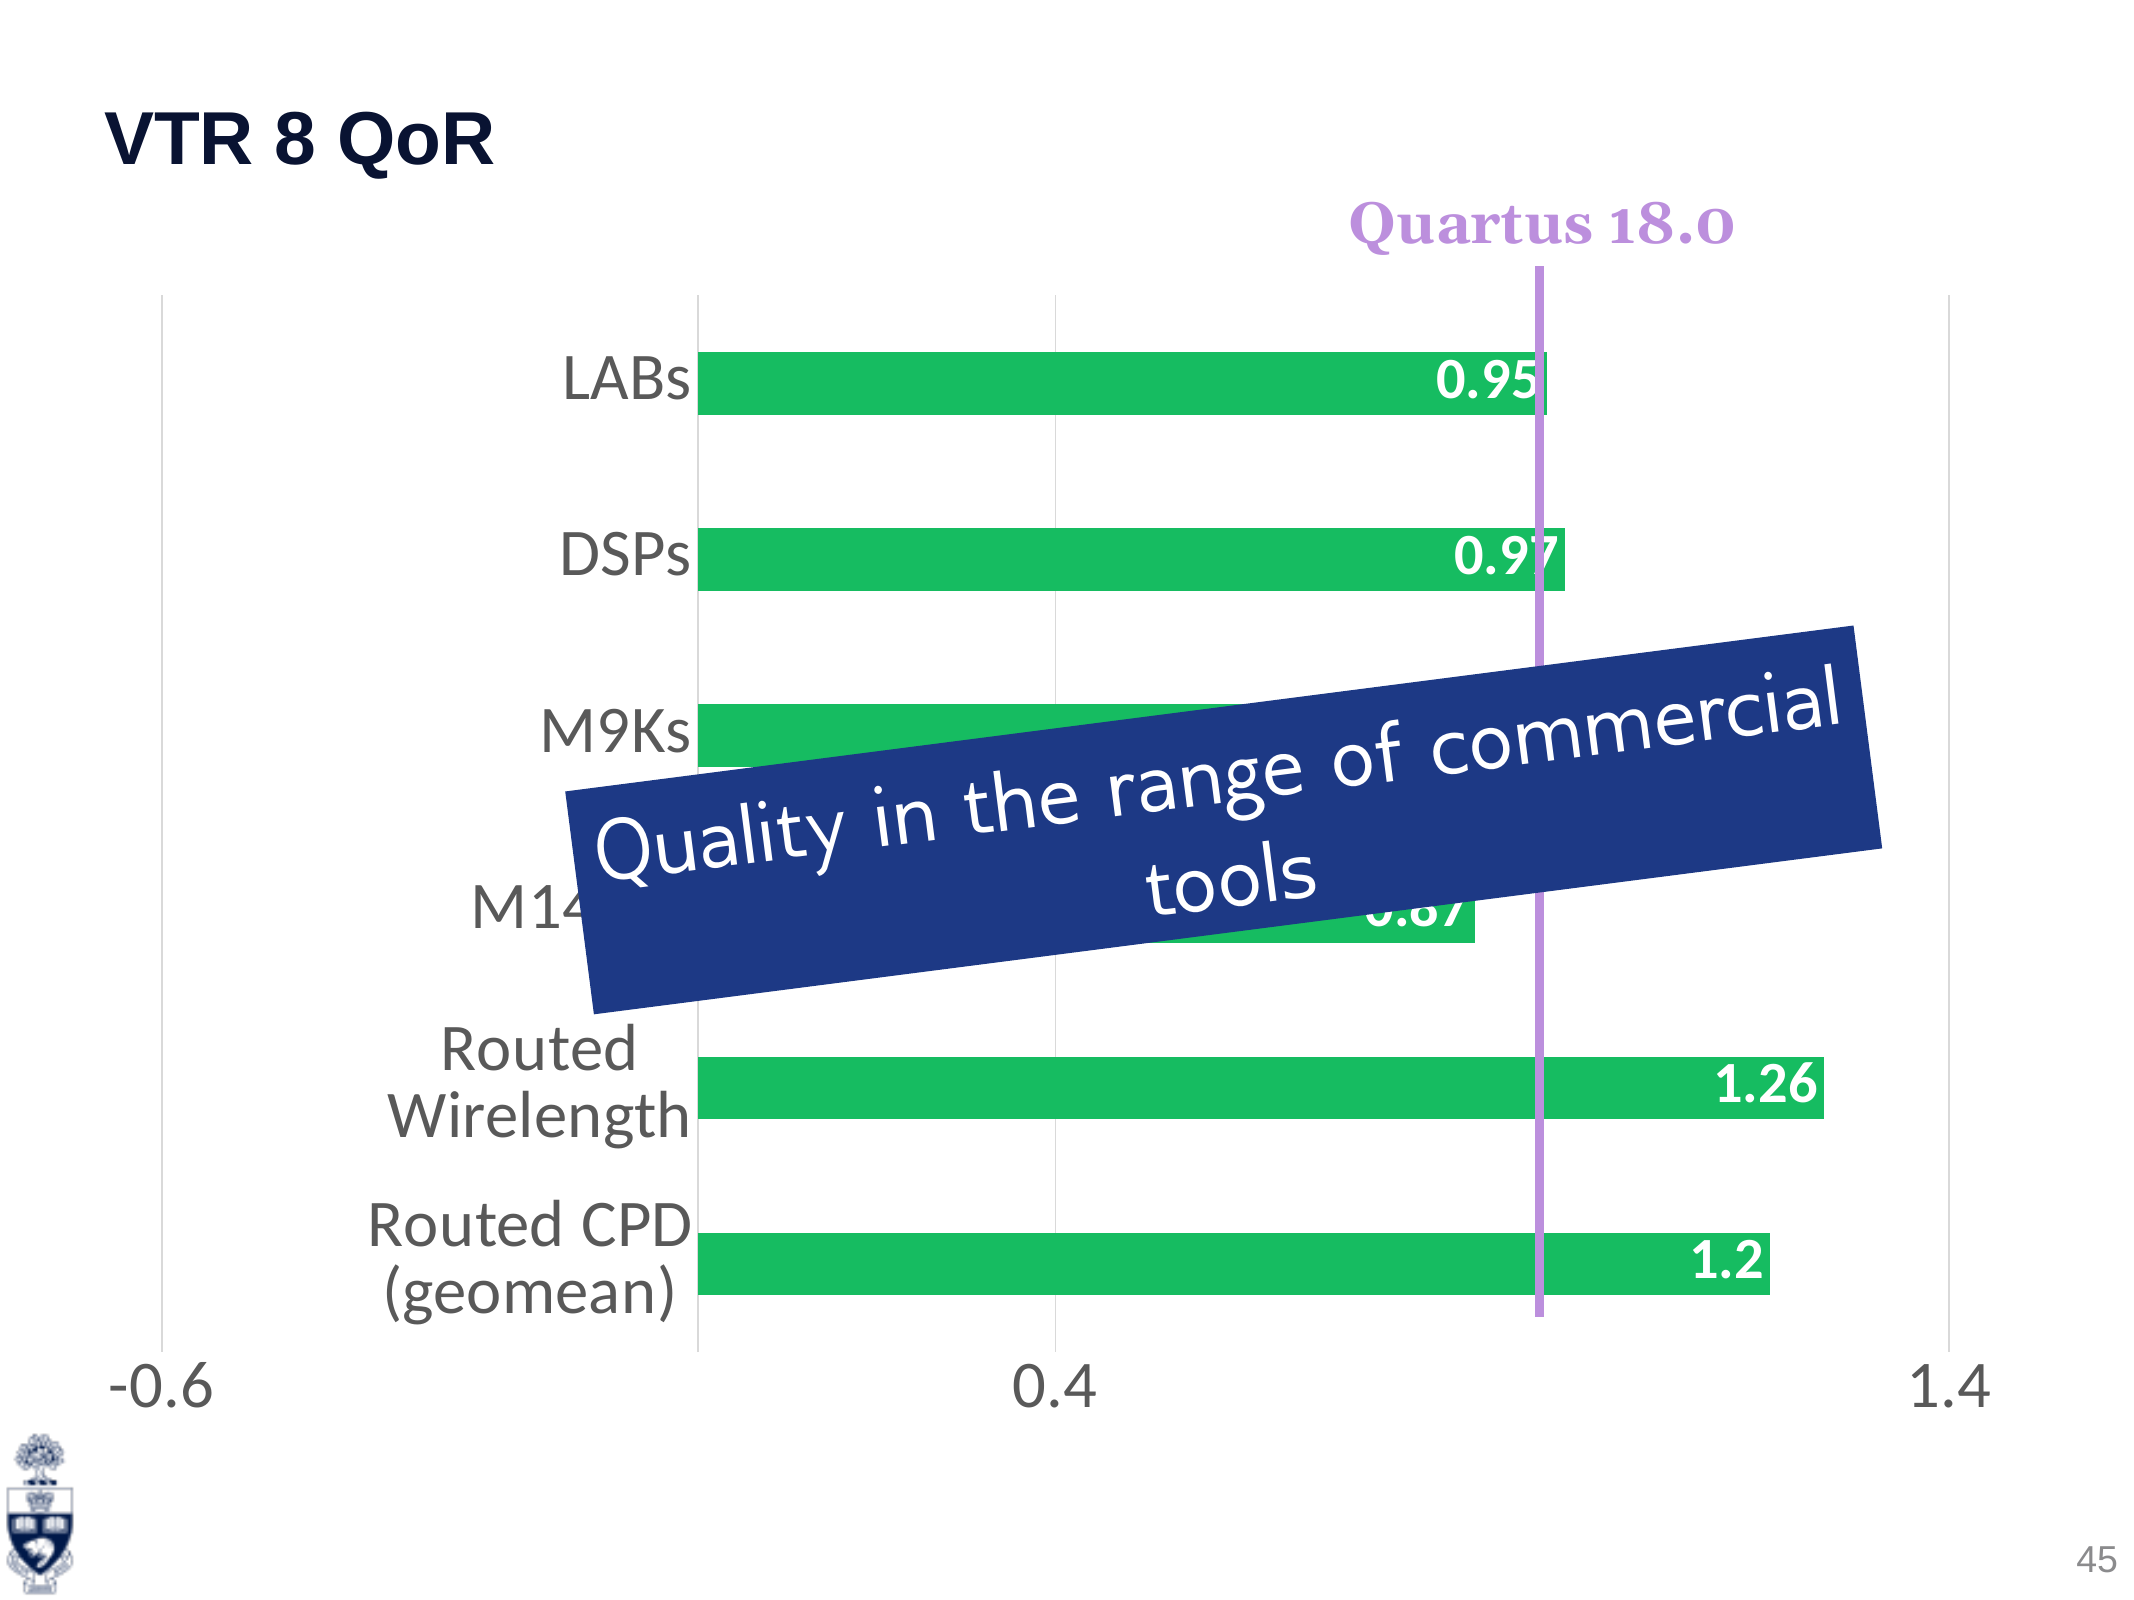

# VTR 8 QoR
Quartus 18.0

### Chart

| Category |  |
|---|---|
| Routed CPD
(geomean) | 1.2 |
| Routed
Wirelength | 1.26 |
| M144Ks | 0.87 |
| M9Ks | 1.3 |
| DSPs | 0.97 |
| LABs | 0.95 |
Quality in the range of commercial tools
45